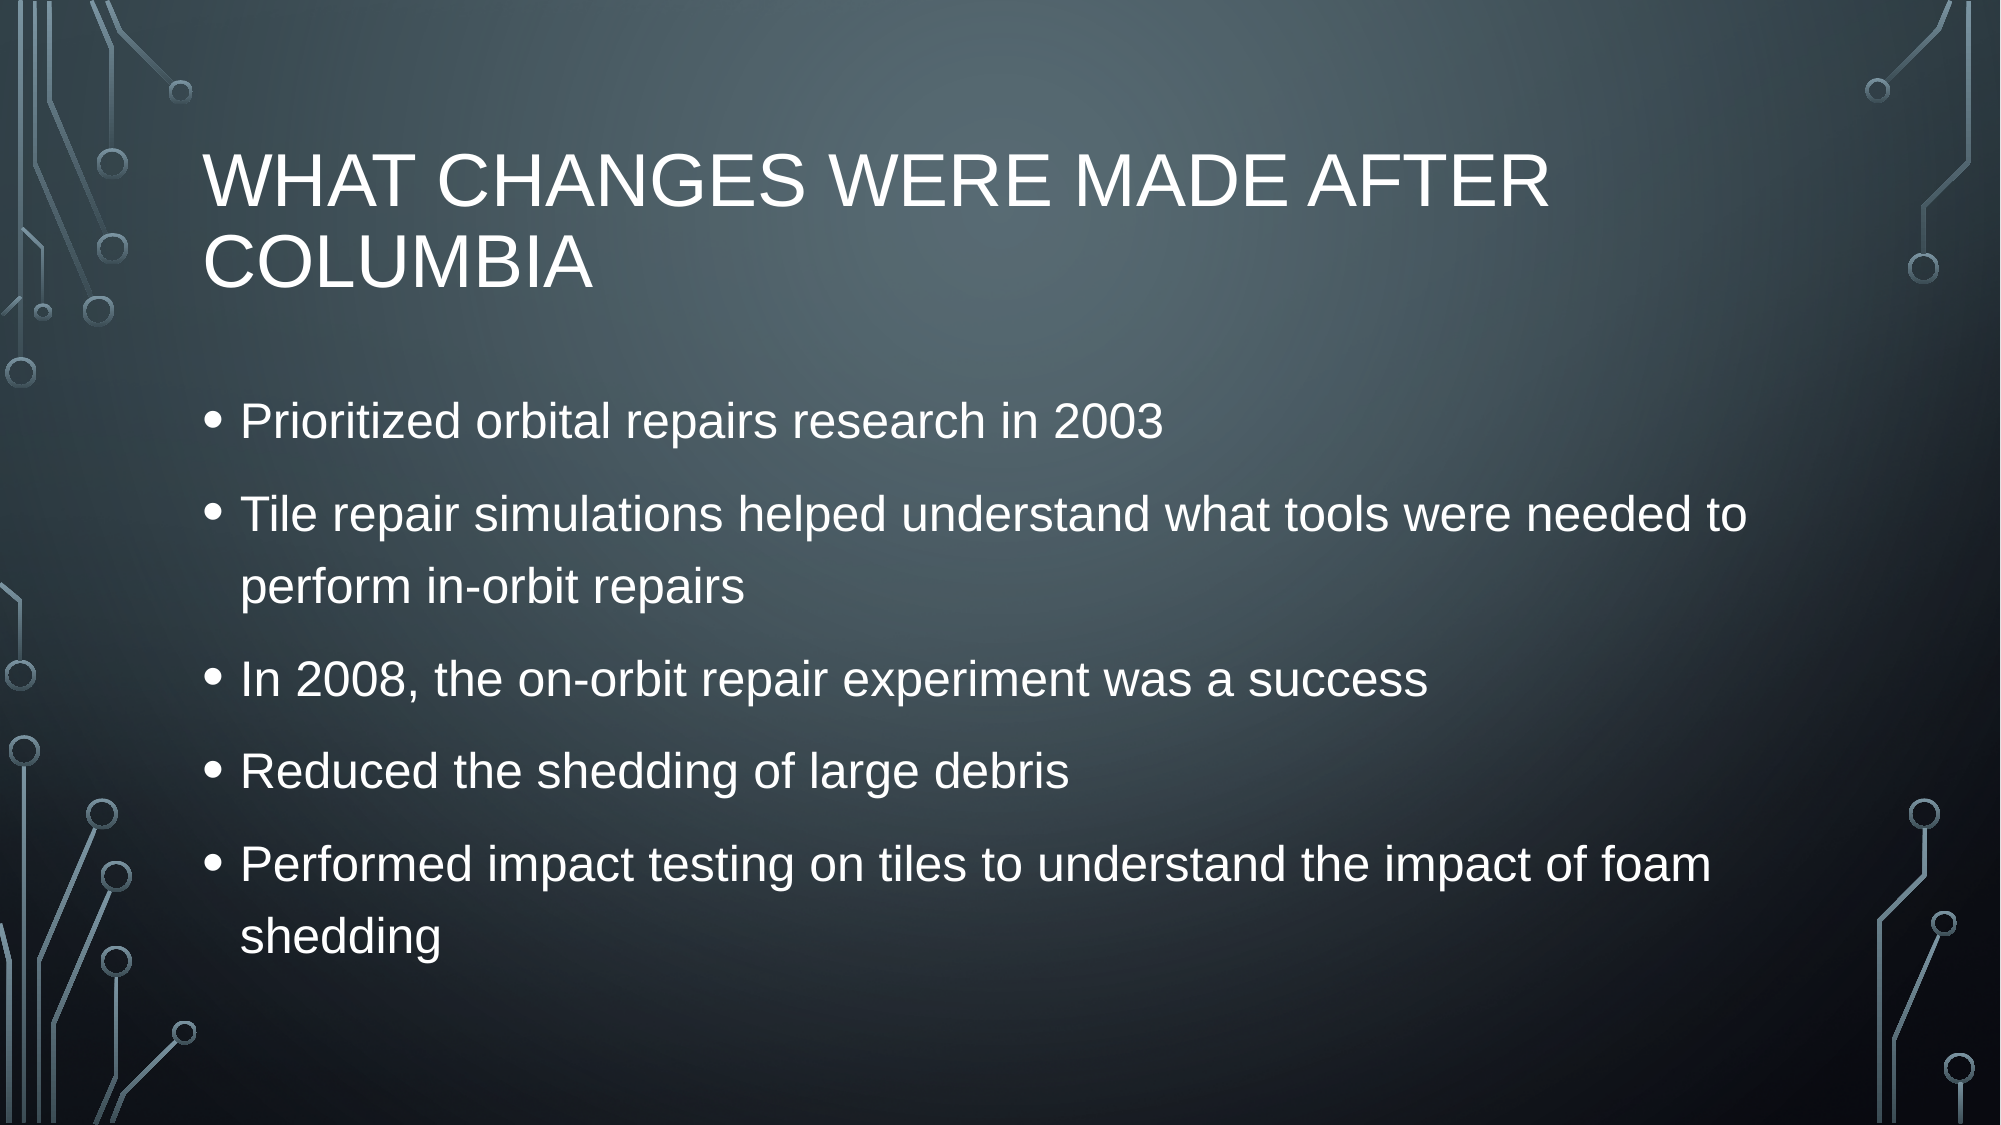

# What changes were made after Columbia
Prioritized orbital repairs research in 2003
Tile repair simulations helped understand what tools were needed to perform in-orbit repairs
In 2008, the on-orbit repair experiment was a success
Reduced the shedding of large debris
Performed impact testing on tiles to understand the impact of foam shedding